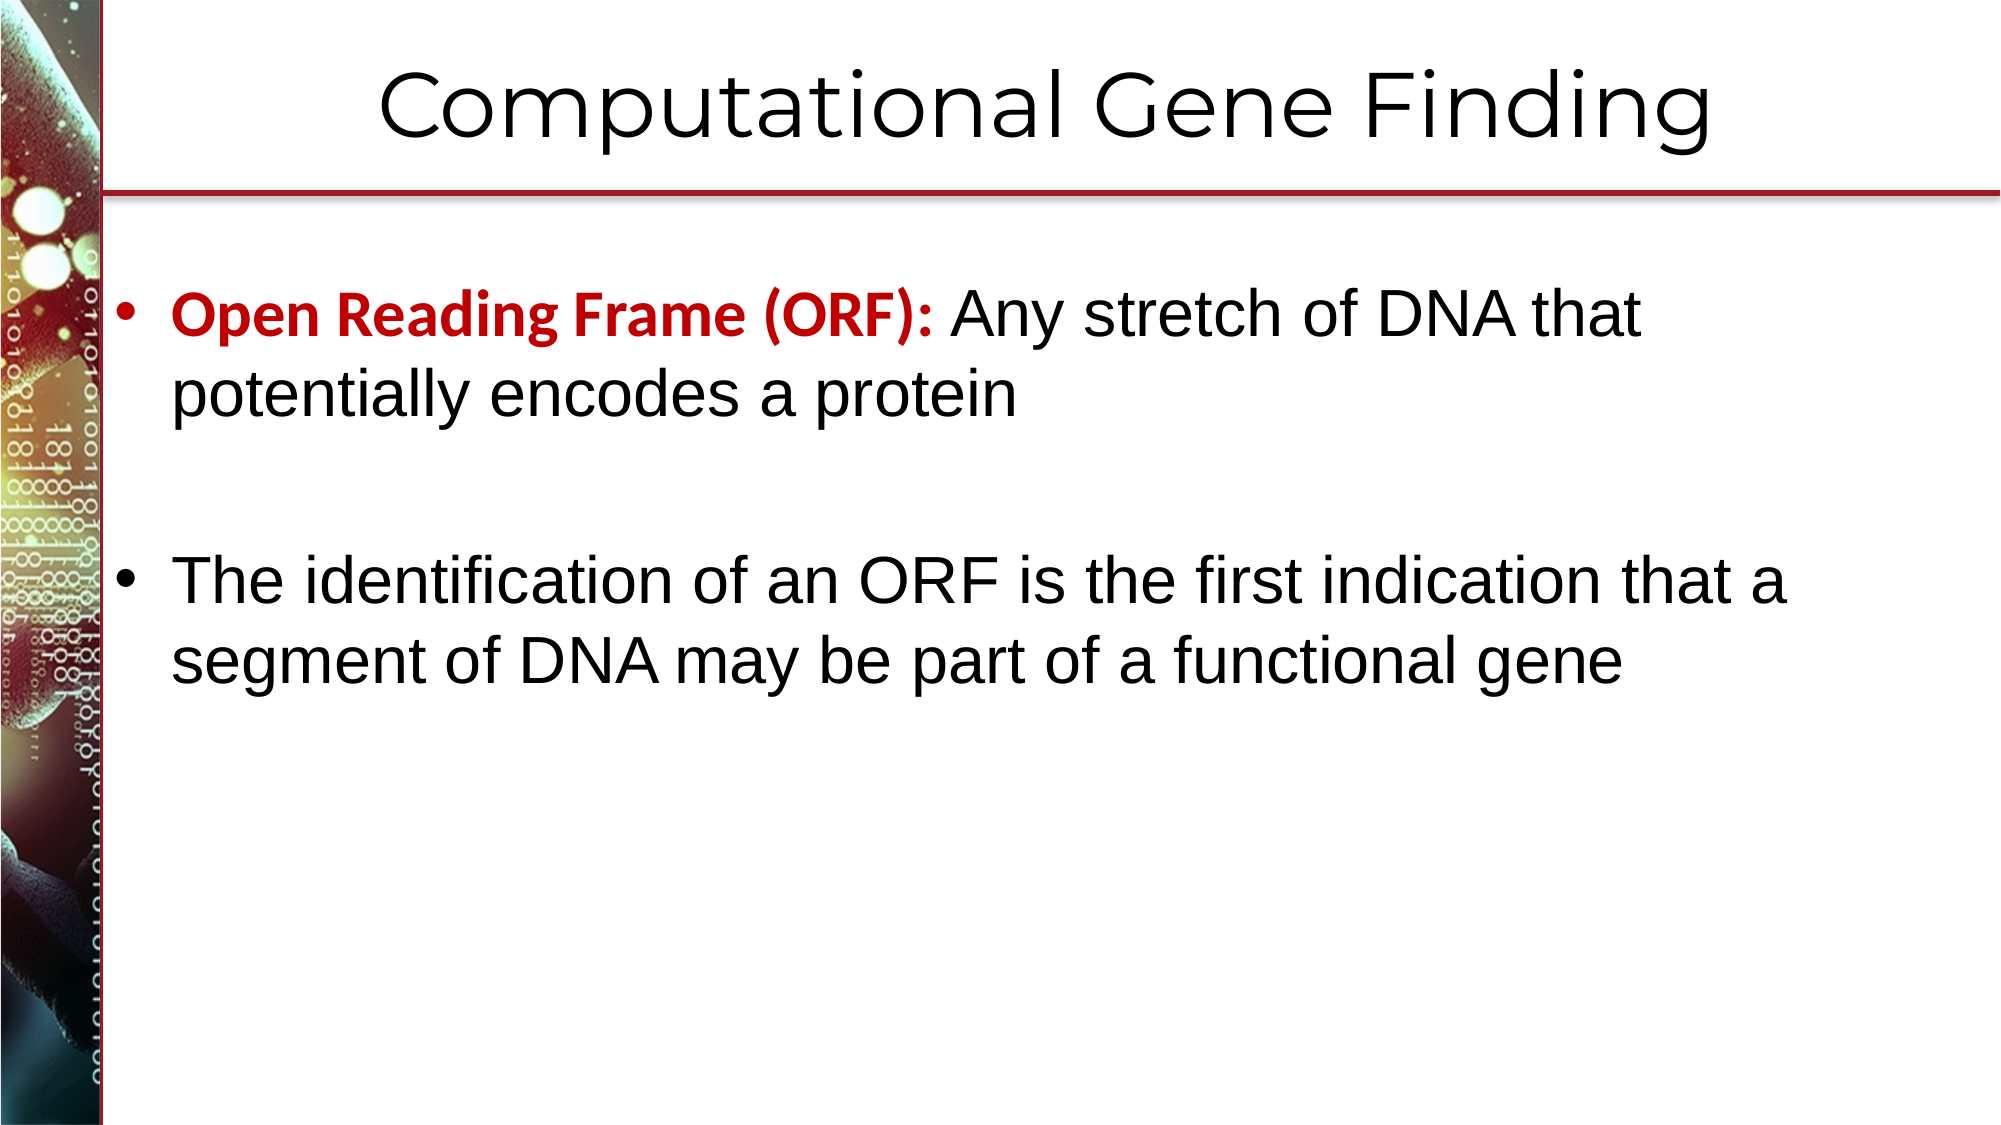

# Computational Gene Finding
Open Reading Frame (ORF): Any stretch of DNA that potentially encodes a protein

The identification of an ORF is the first indication that a segment of DNA may be part of a functional gene